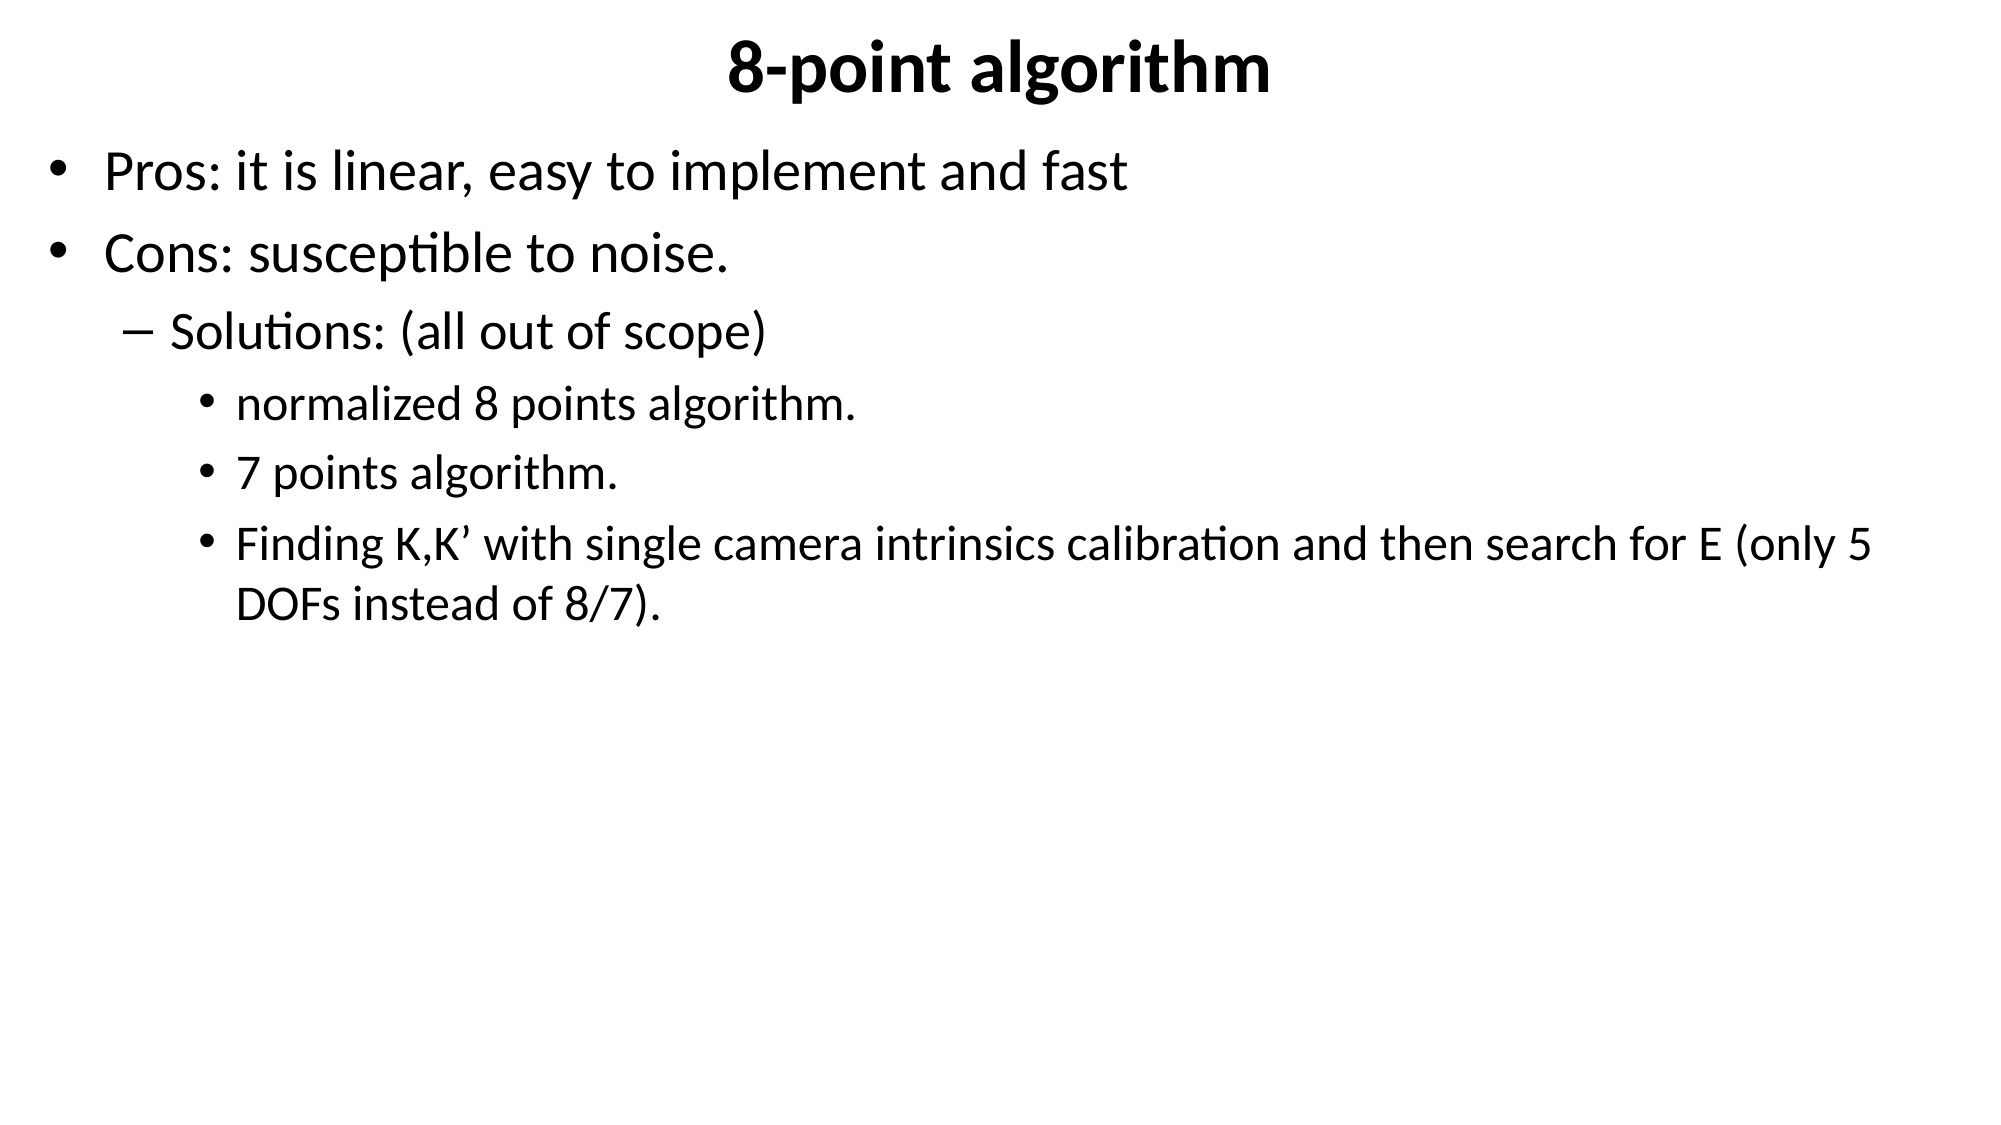

# 8-point algorithm
Pros: it is linear, easy to implement and fast
Cons: susceptible to noise.
Solutions: (all out of scope)
normalized 8 points algorithm.
7 points algorithm.
Finding K,K’ with single camera intrinsics calibration and then search for E (only 5 DOFs instead of 8/7).